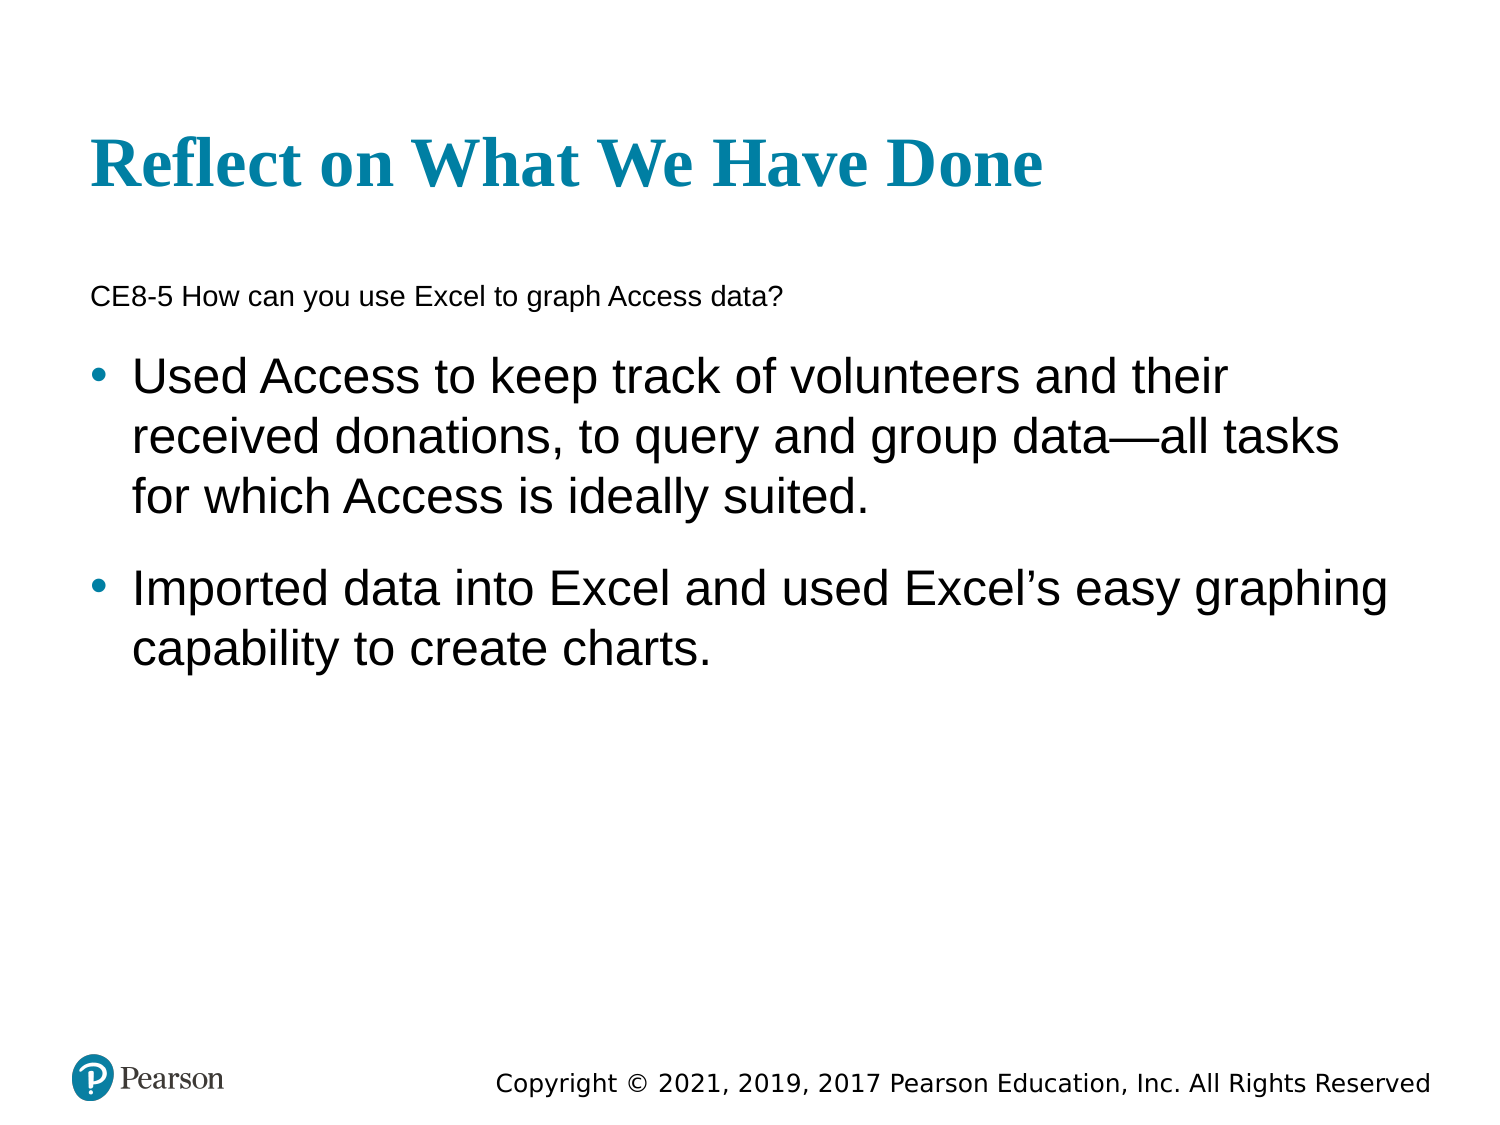

# Reflect on What We Have Done
CE 8-5 How can you use Excel to graph Access data?
Used Access to keep track of volunteers and their received donations, to query and group data—all tasks for which Access is ideally suited.
Imported data into Excel and used Excel’s easy graphing capability to create charts.